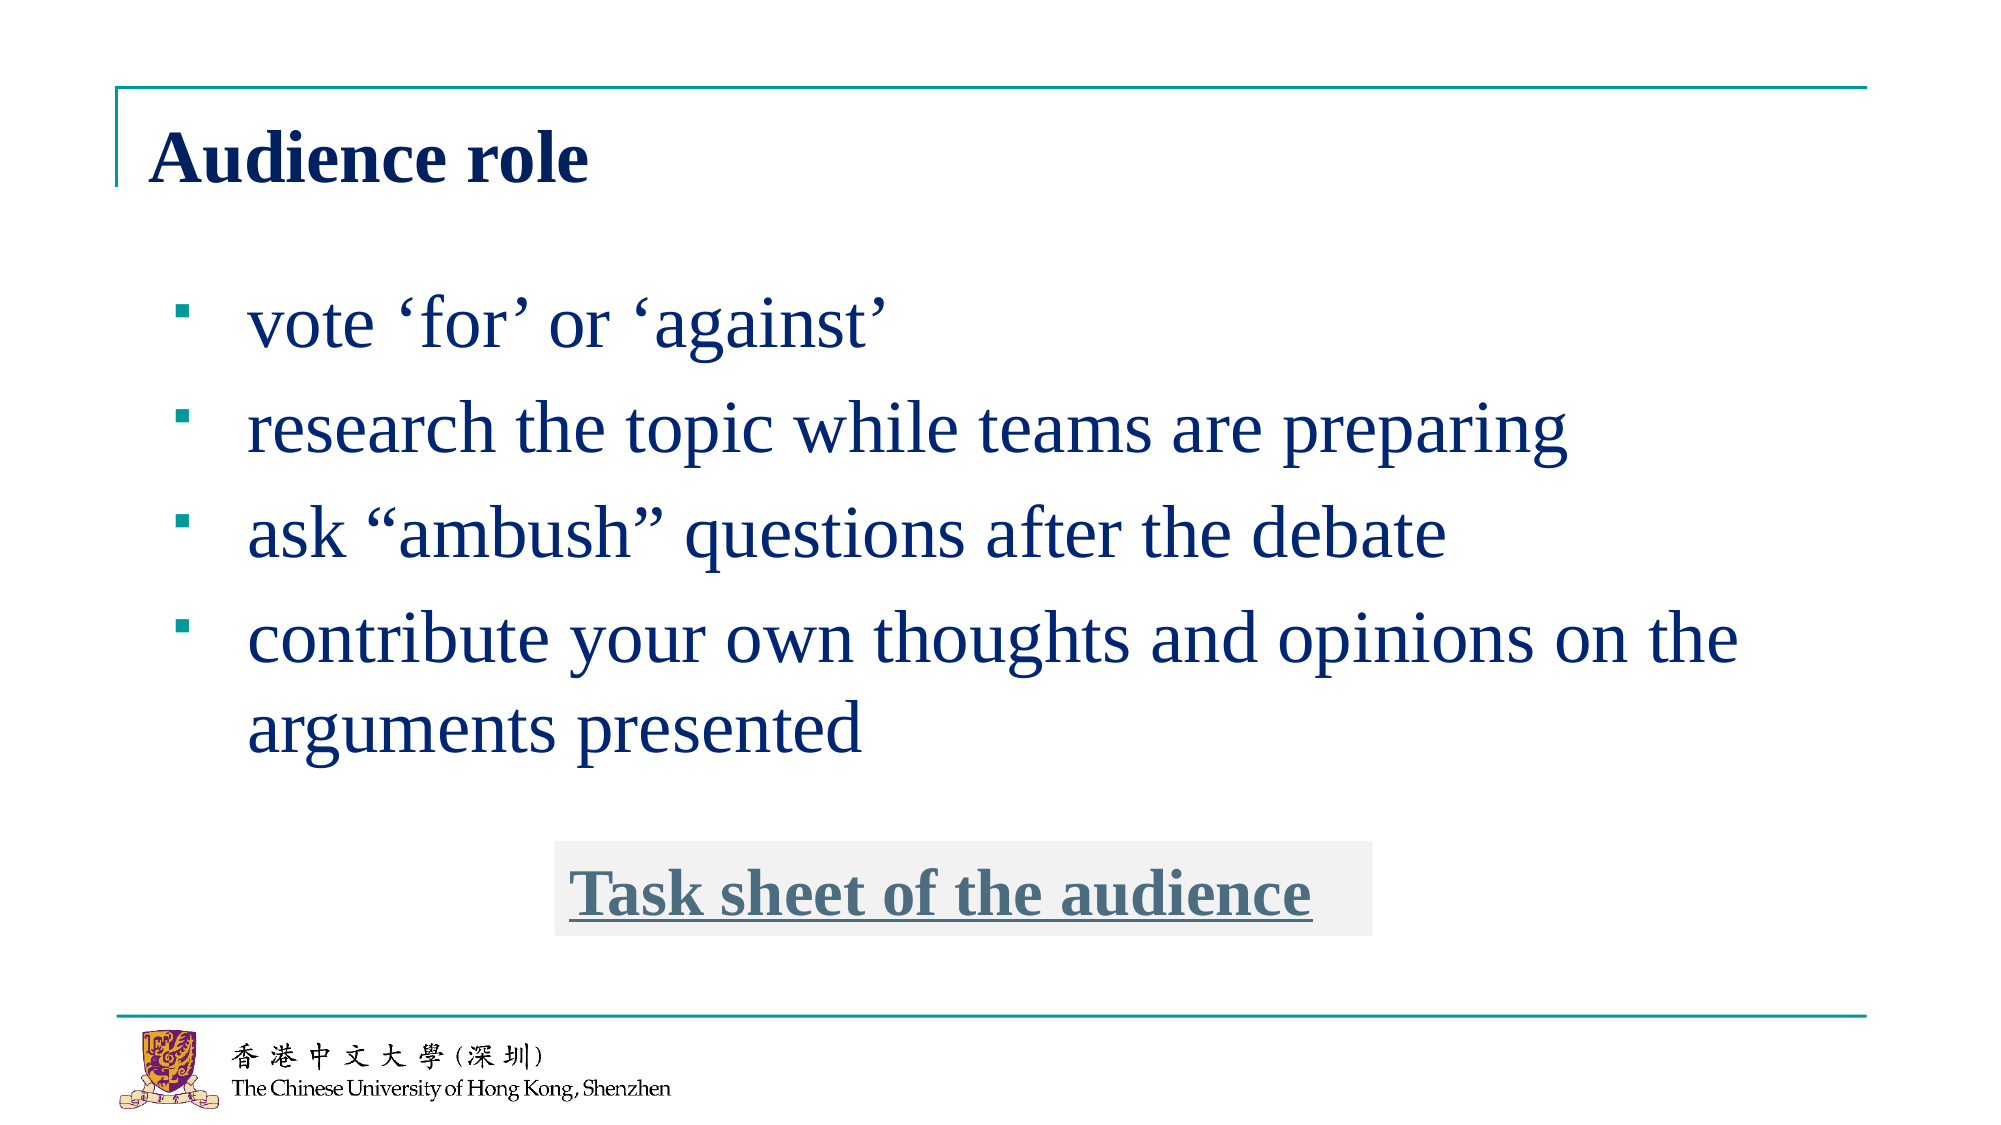

# Audience role
vote ‘for’ or ‘against’
research the topic while teams are preparing
ask “ambush” questions after the debate
contribute your own thoughts and opinions on the arguments presented

Task sheet of the audience